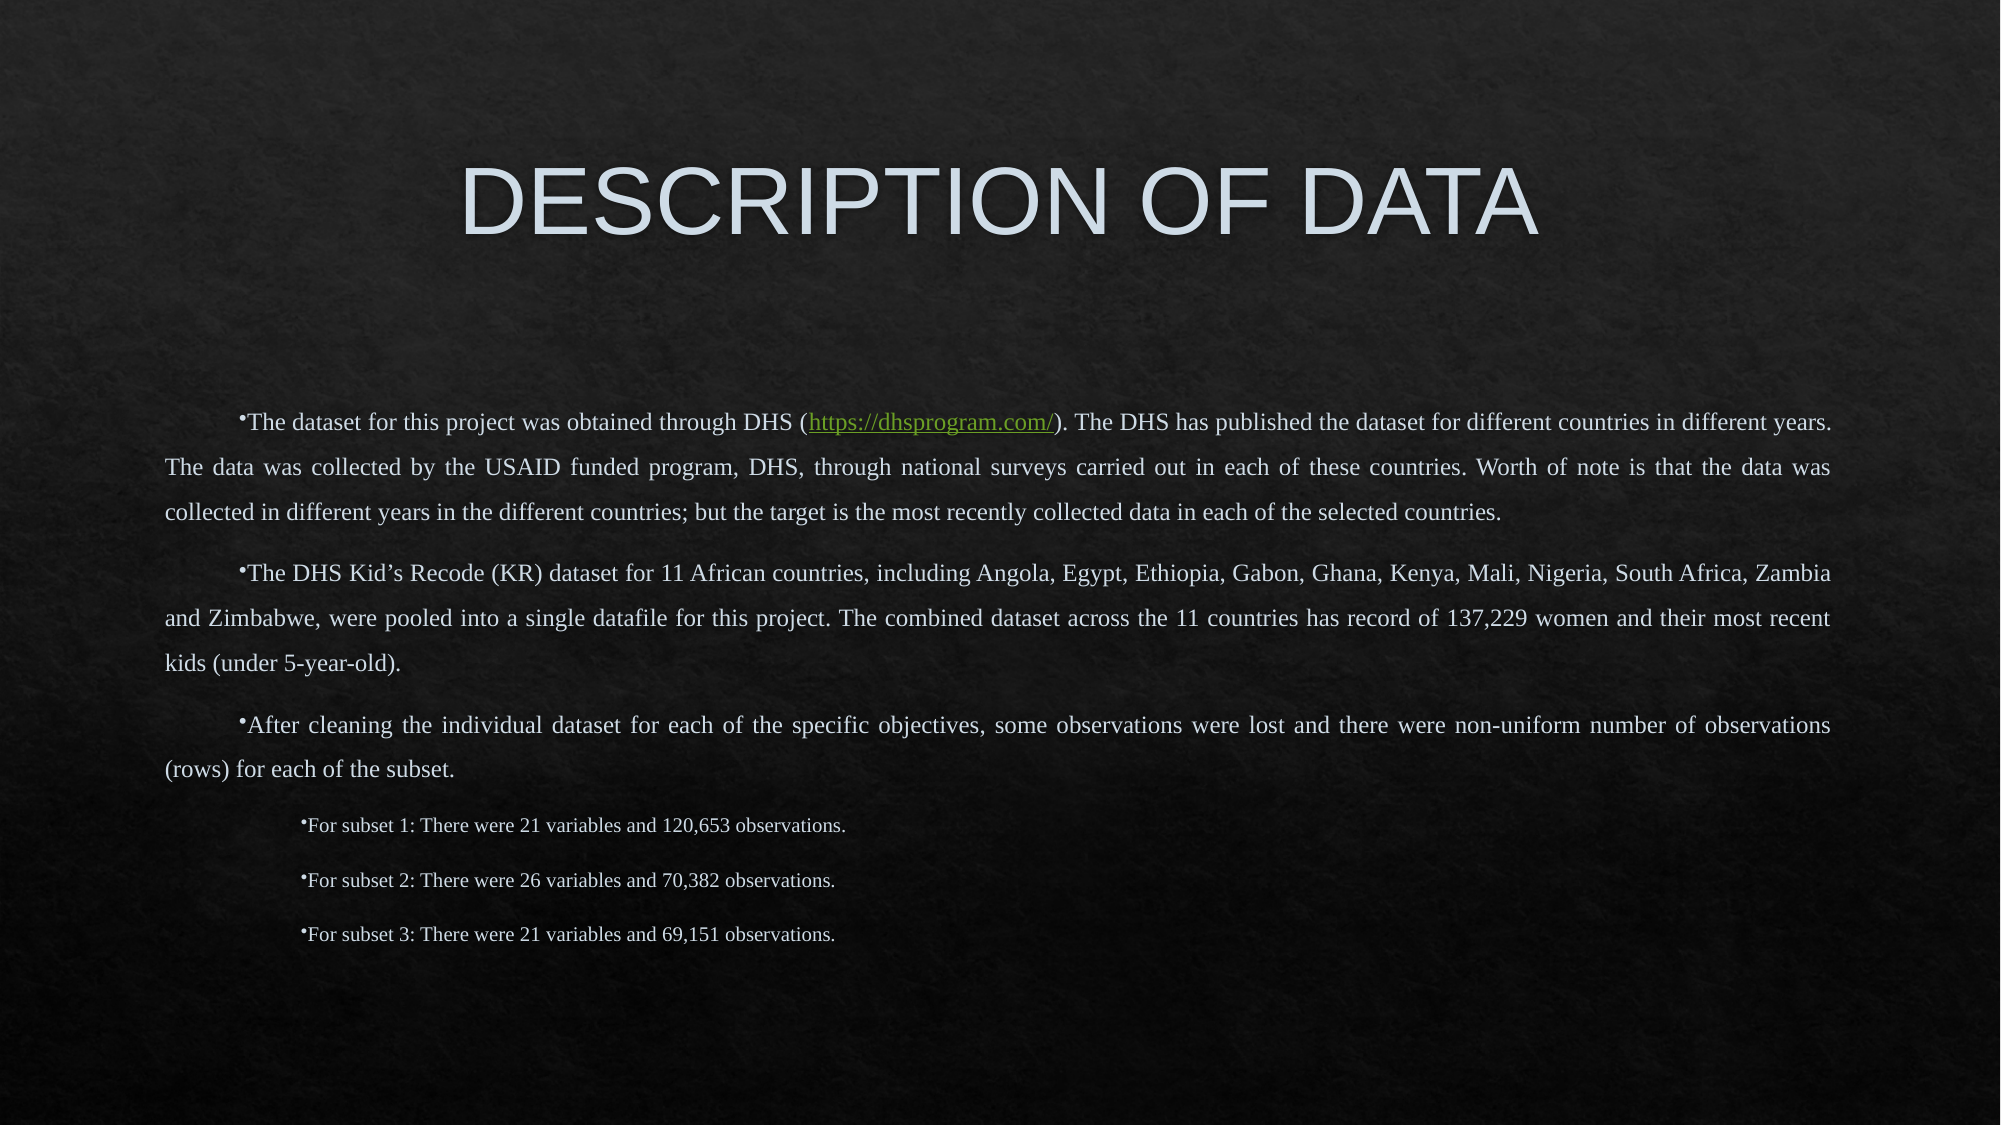

# DESCRIPTION OF DATA

The dataset for this project was obtained through DHS (https://dhsprogram.com/). The DHS has published the dataset for different countries in different years. The data was collected by the USAID funded program, DHS, through national surveys carried out in each of these countries. Worth of note is that the data was collected in different years in the different countries; but the target is the most recently collected data in each of the selected countries.
The DHS Kid’s Recode (KR) dataset for 11 African countries, including Angola, Egypt, Ethiopia, Gabon, Ghana, Kenya, Mali, Nigeria, South Africa, Zambia and Zimbabwe, were pooled into a single datafile for this project. The combined dataset across the 11 countries has record of 137,229 women and their most recent kids (under 5-year-old).
After cleaning the individual dataset for each of the specific objectives, some observations were lost and there were non-uniform number of observations (rows) for each of the subset.
For subset 1: There were 21 variables and 120,653 observations.
For subset 2: There were 26 variables and 70,382 observations.
For subset 3: There were 21 variables and 69,151 observations.